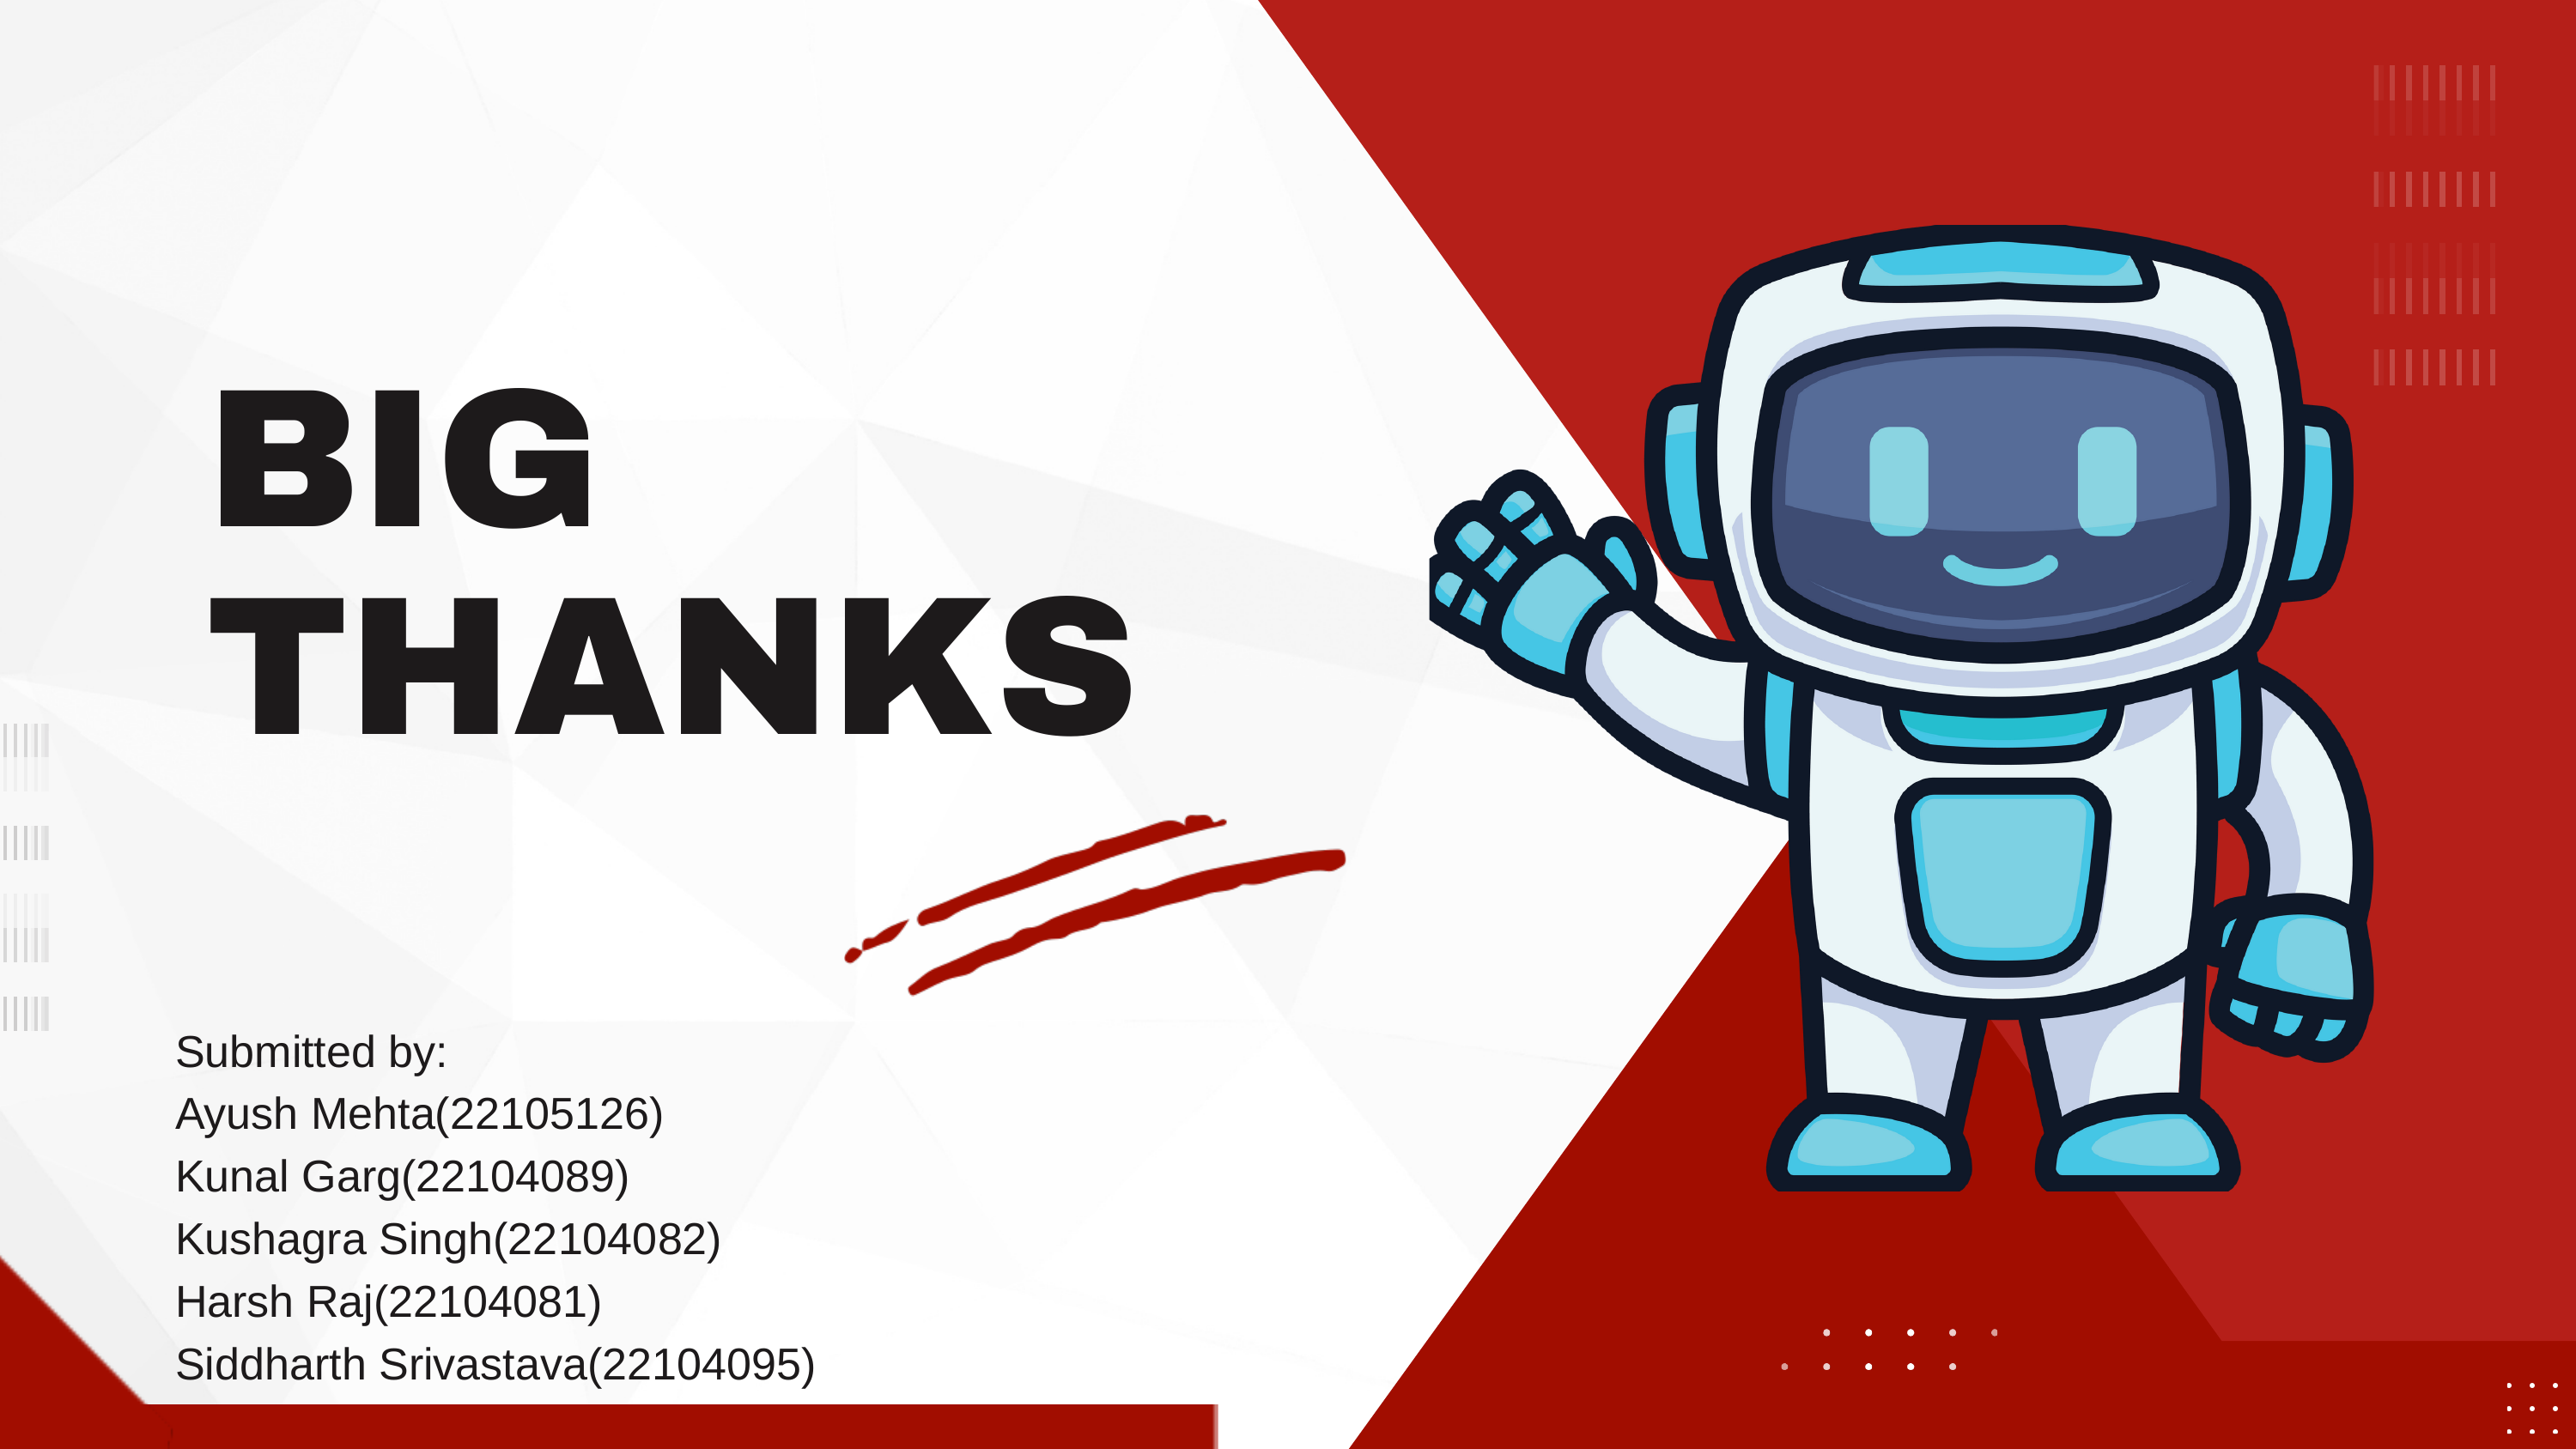

BIG THANKS

Submitted by:
Ayush Mehta(22105126)
Kunal Garg(22104089)
Kushagra Singh(22104082)
Harsh Raj(22104081)
Siddharth Srivastava(22104095)